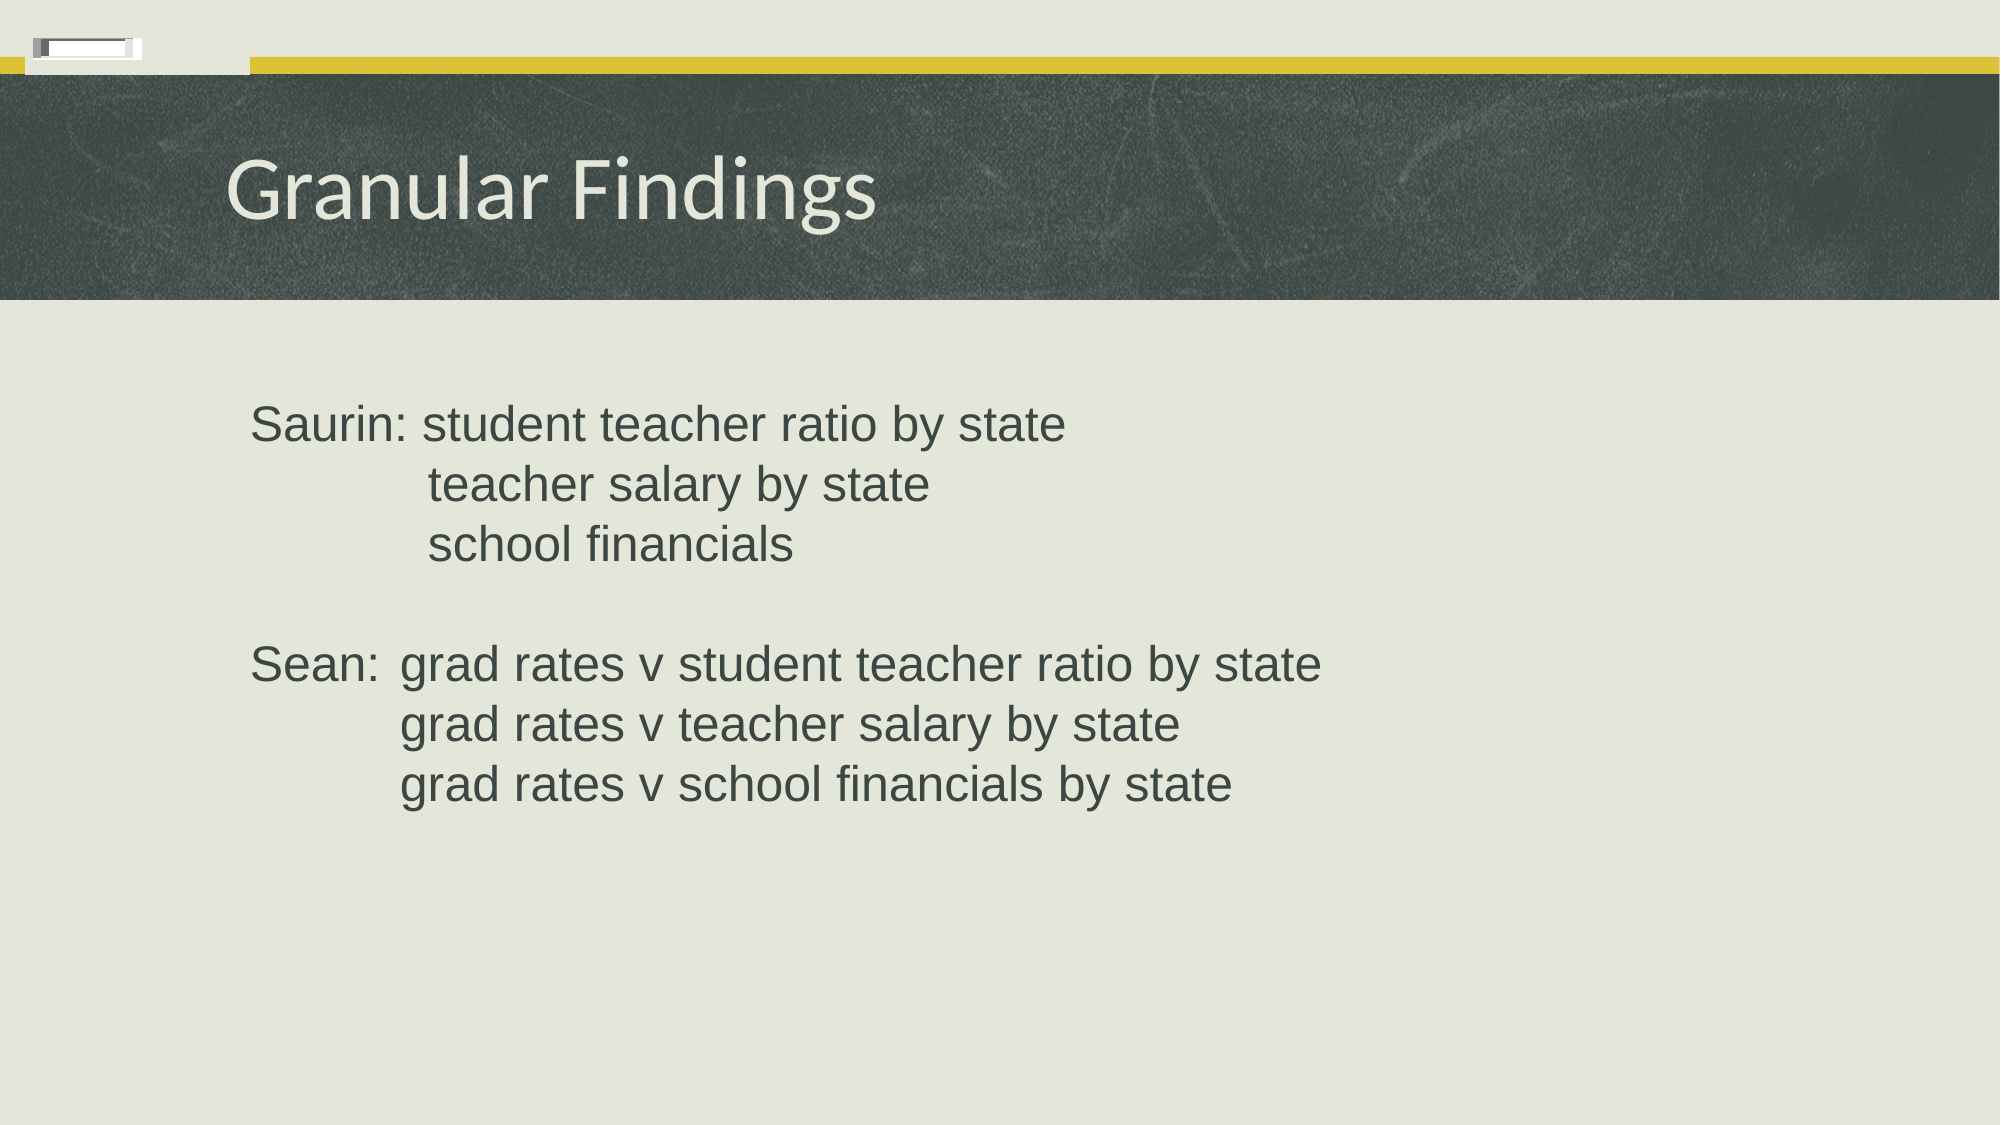

# Granular Findings
Saurin: student teacher ratio by state
	  teacher salary by state
	  school financials

Sean:	grad rates v student teacher ratio by state
	grad rates v teacher salary by state
	grad rates v school financials by state